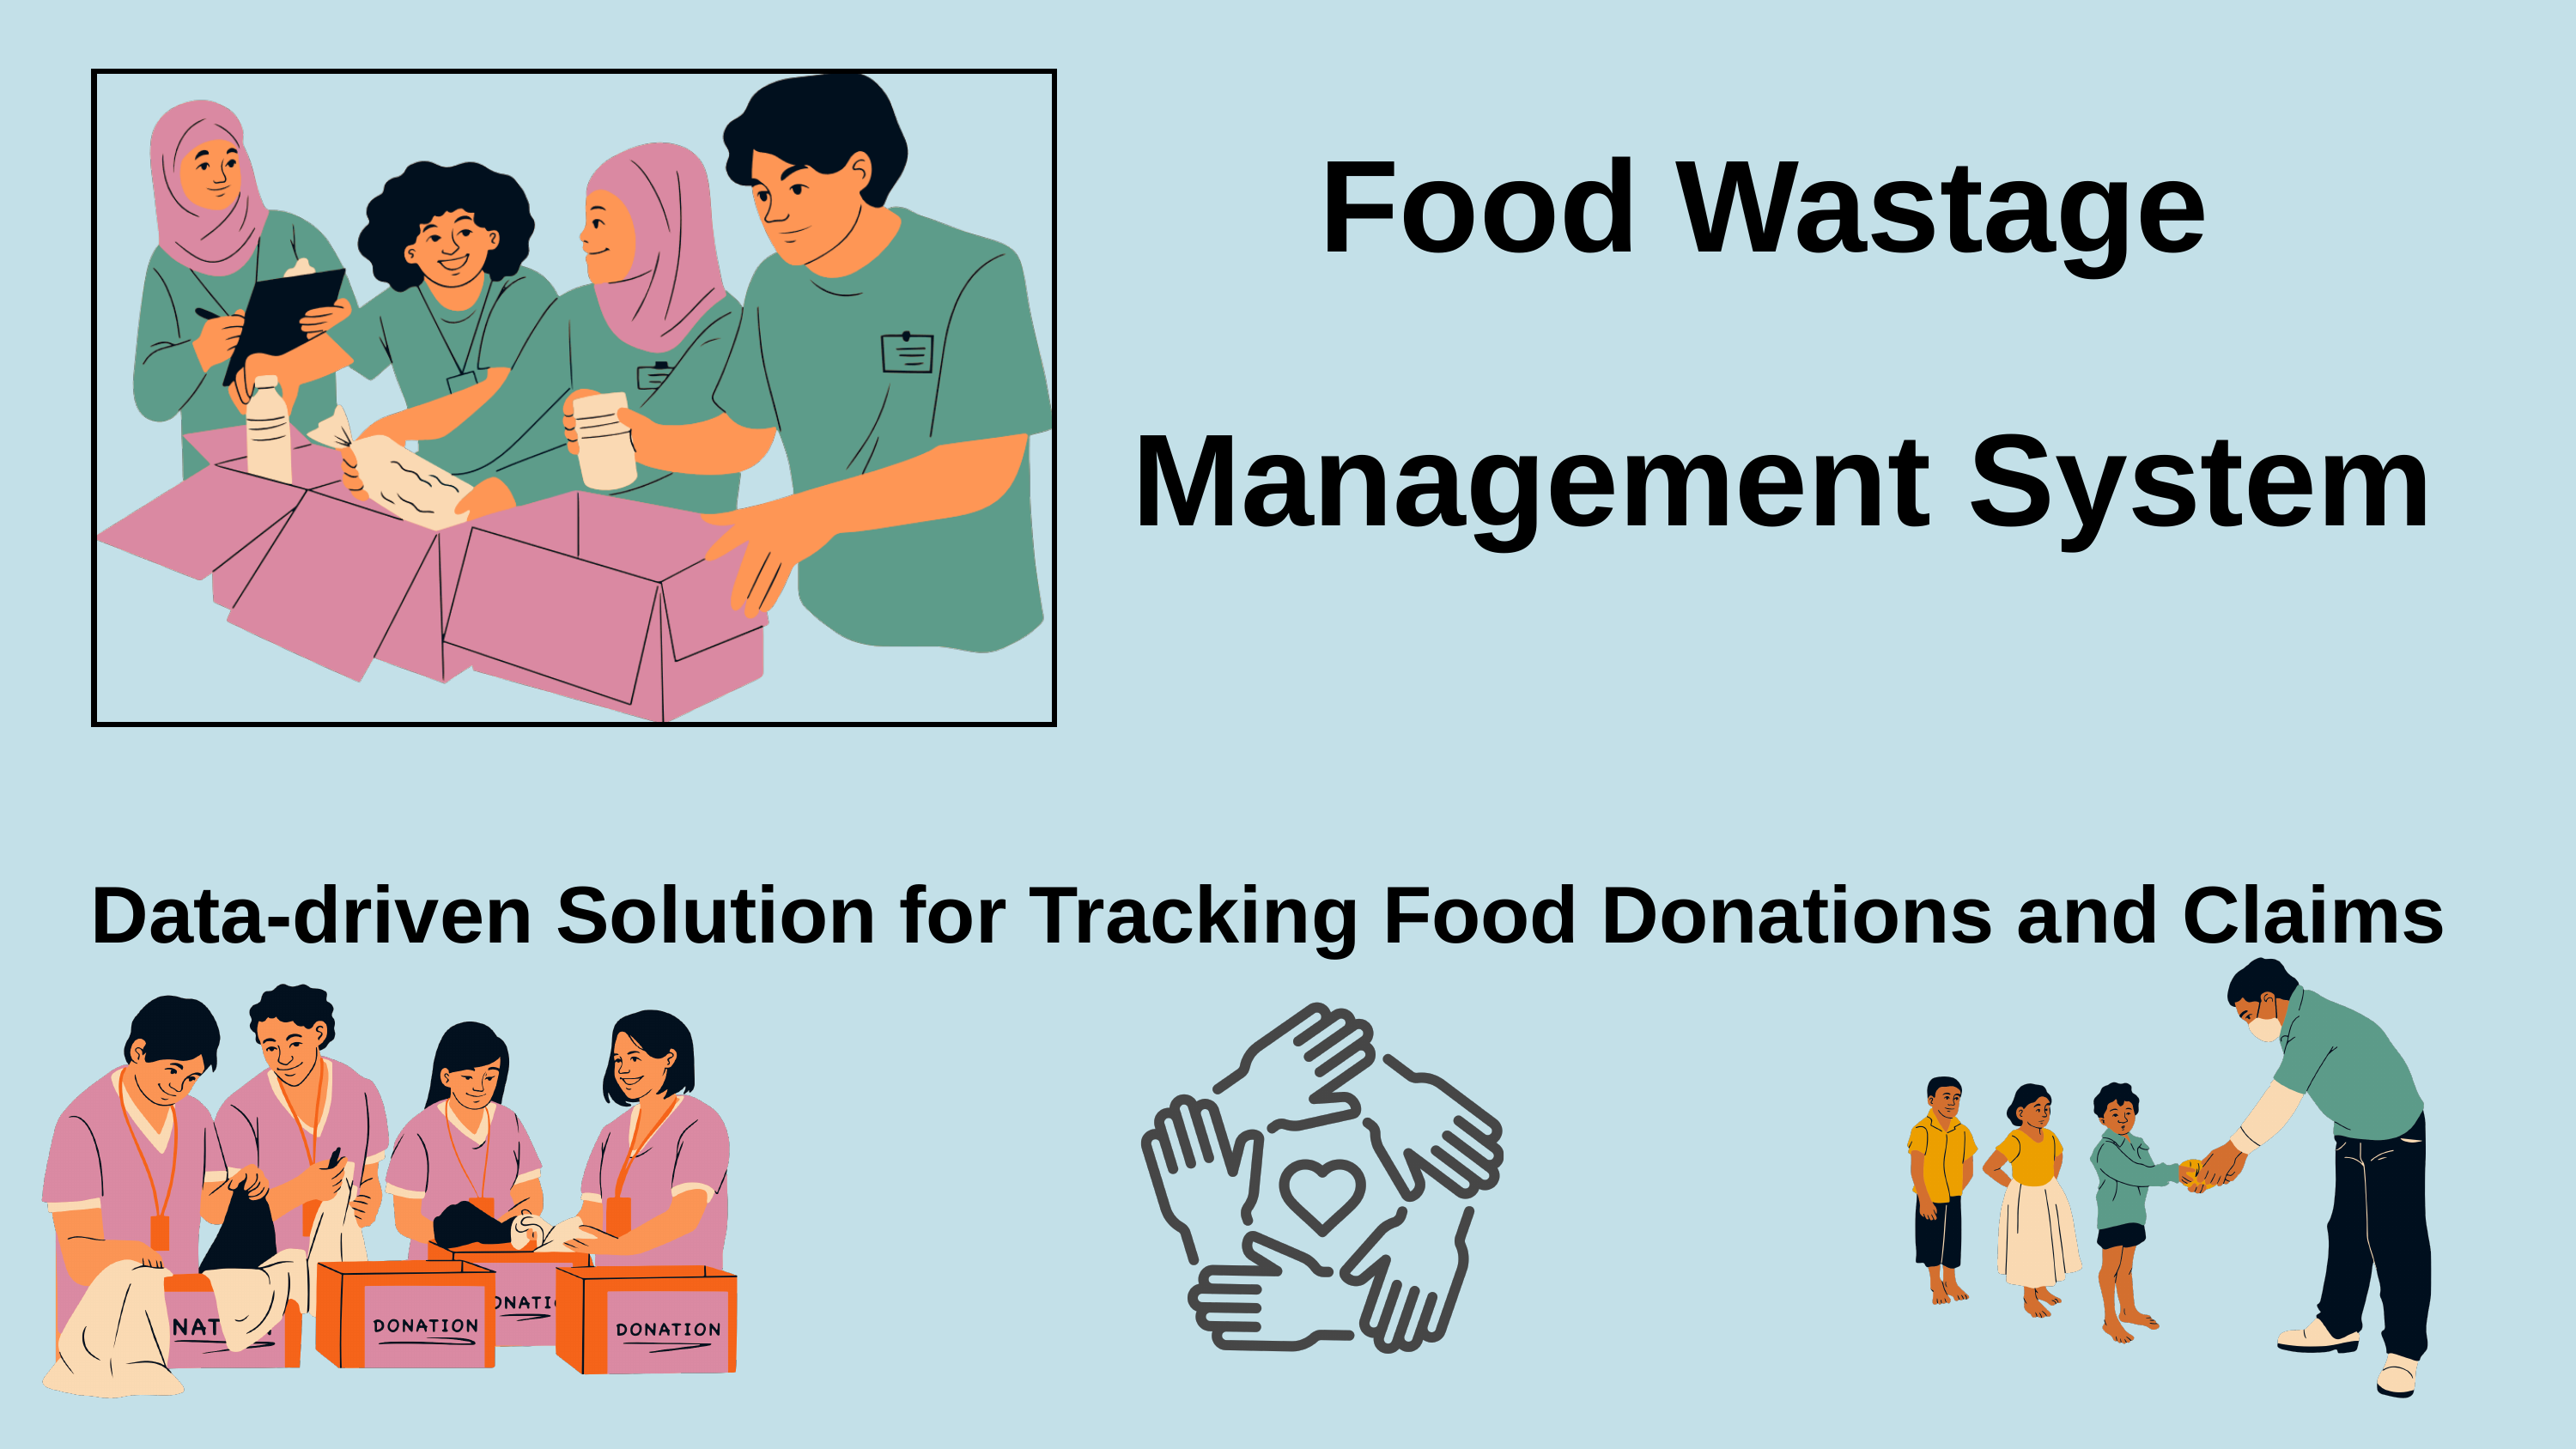

Food Wastage

 Management System

Data-driven Solution for Tracking Food Donations and Claims